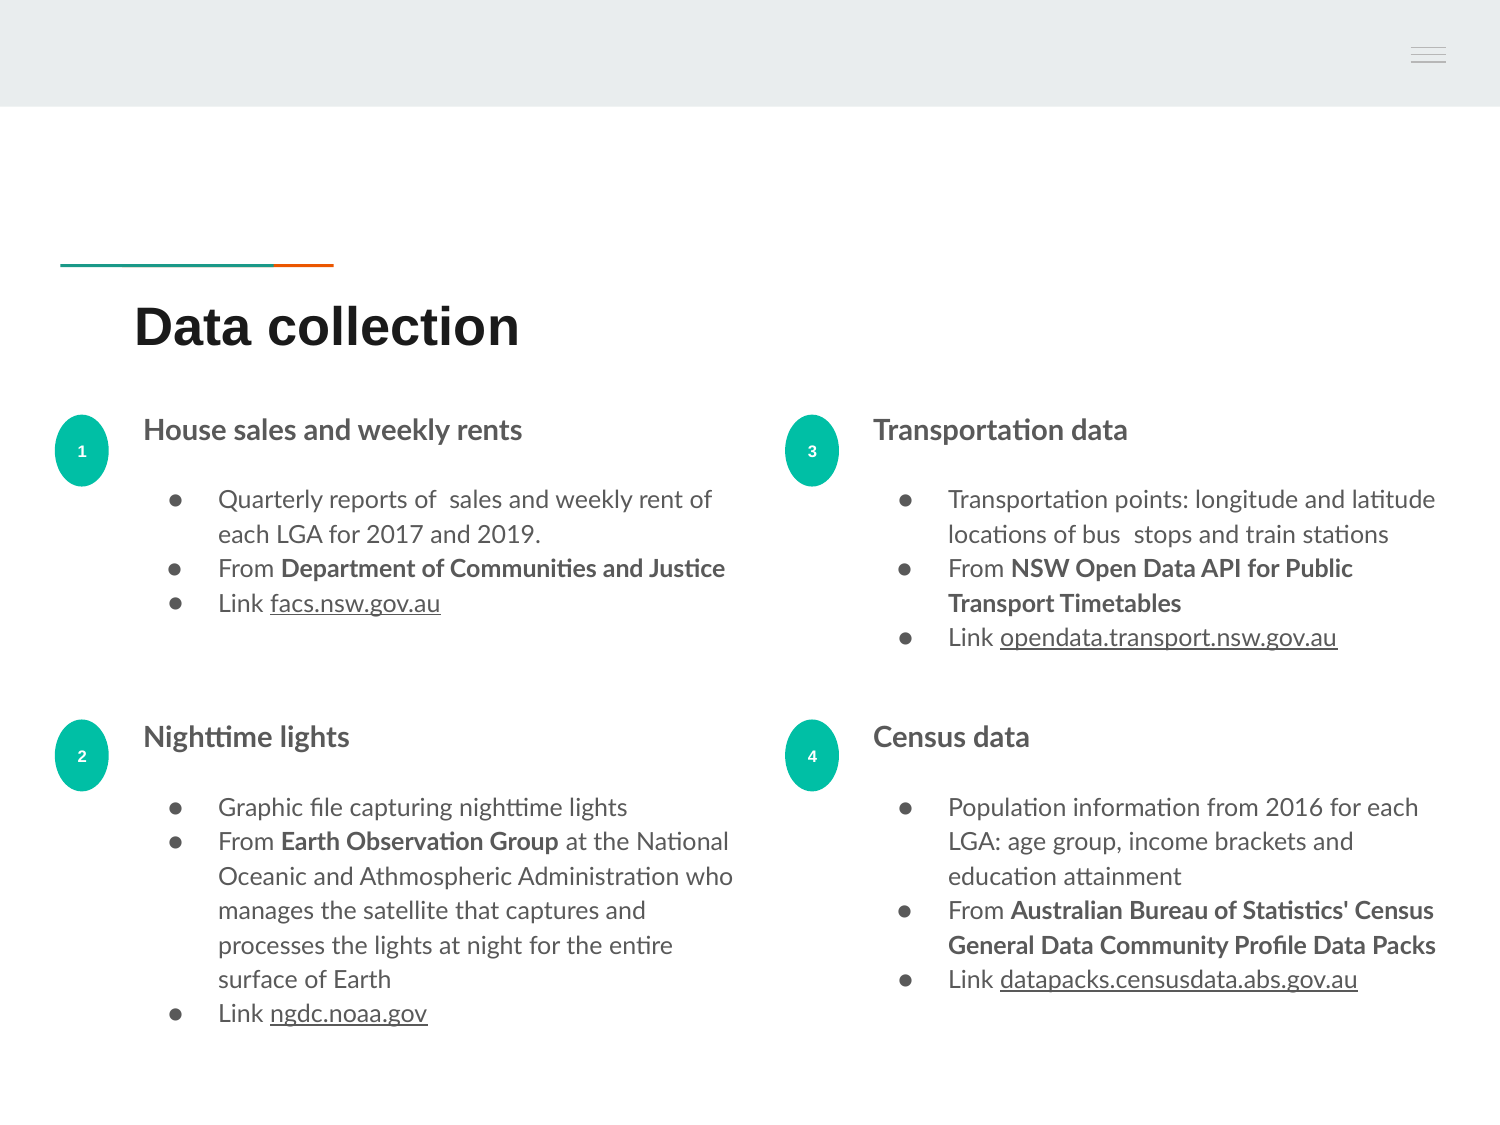

# Data collection
House sales and weekly rents
Quarterly reports of  sales and weekly rent of each LGA for 2017 and 2019.
From Department of Communities and Justice
Link facs.nsw.gov.au

Transportation data
Transportation points: longitude and latitude locations of bus  stops and train stations
From NSW Open Data API for Public Transport Timetables
Link opendata.transport.nsw.gov.au
1
3
Nighttime lights
Graphic file capturing nighttime lights
From Earth Observation Group at the National Oceanic and Athmospheric Administration who manages the satellite that captures and processes the lights at night for the entire surface of Earth
Link ngdc.noaa.gov
Census data
Population information from 2016 for each LGA: age group, income brackets and education attainment
From Australian Bureau of Statistics' Census General Data Community Profile Data Packs
Link datapacks.censusdata.abs.gov.au
2
4